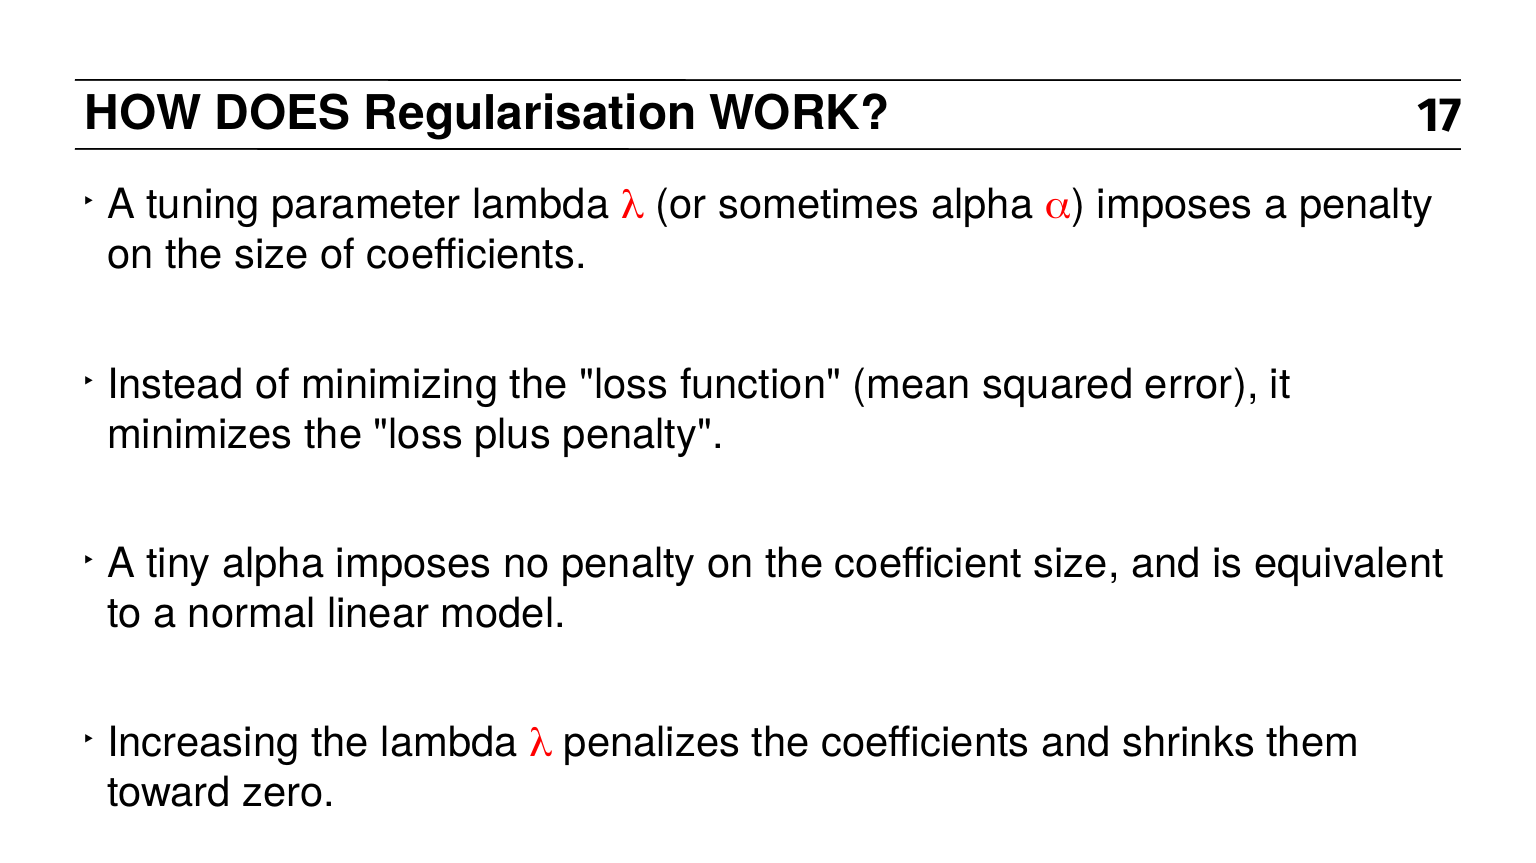

# HOW DOES Regularisation WORK?
17

A tuning parameter lambda λ (or sometimes alpha α) imposes a penalty on the size of coefficients.

Instead of minimizing the "loss function" (mean squared error), it minimizes the "loss plus penalty".

A tiny alpha imposes no penalty on the coefficient size, and is equivalent to a normal linear model.

Increasing the lambda λ penalizes the coefficients and shrinks them toward zero.